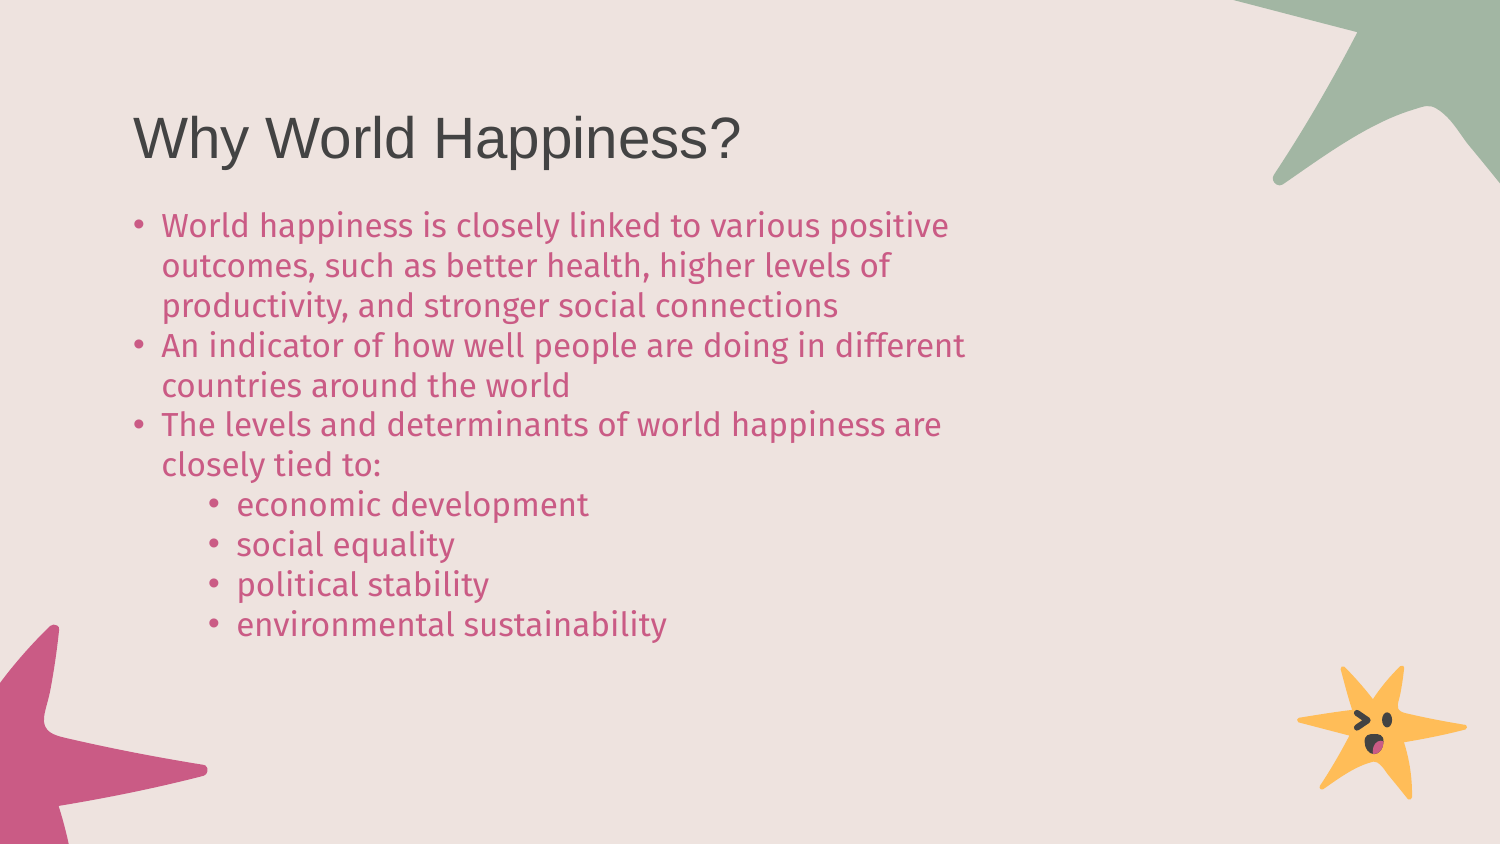

# Why World Happiness?
World happiness is closely linked to various positive outcomes, such as better health, higher levels of productivity, and stronger social connections
An indicator of how well people are doing in different countries around the world
The levels and determinants of world happiness are closely tied to:
economic development
social equality
political stability
environmental sustainability